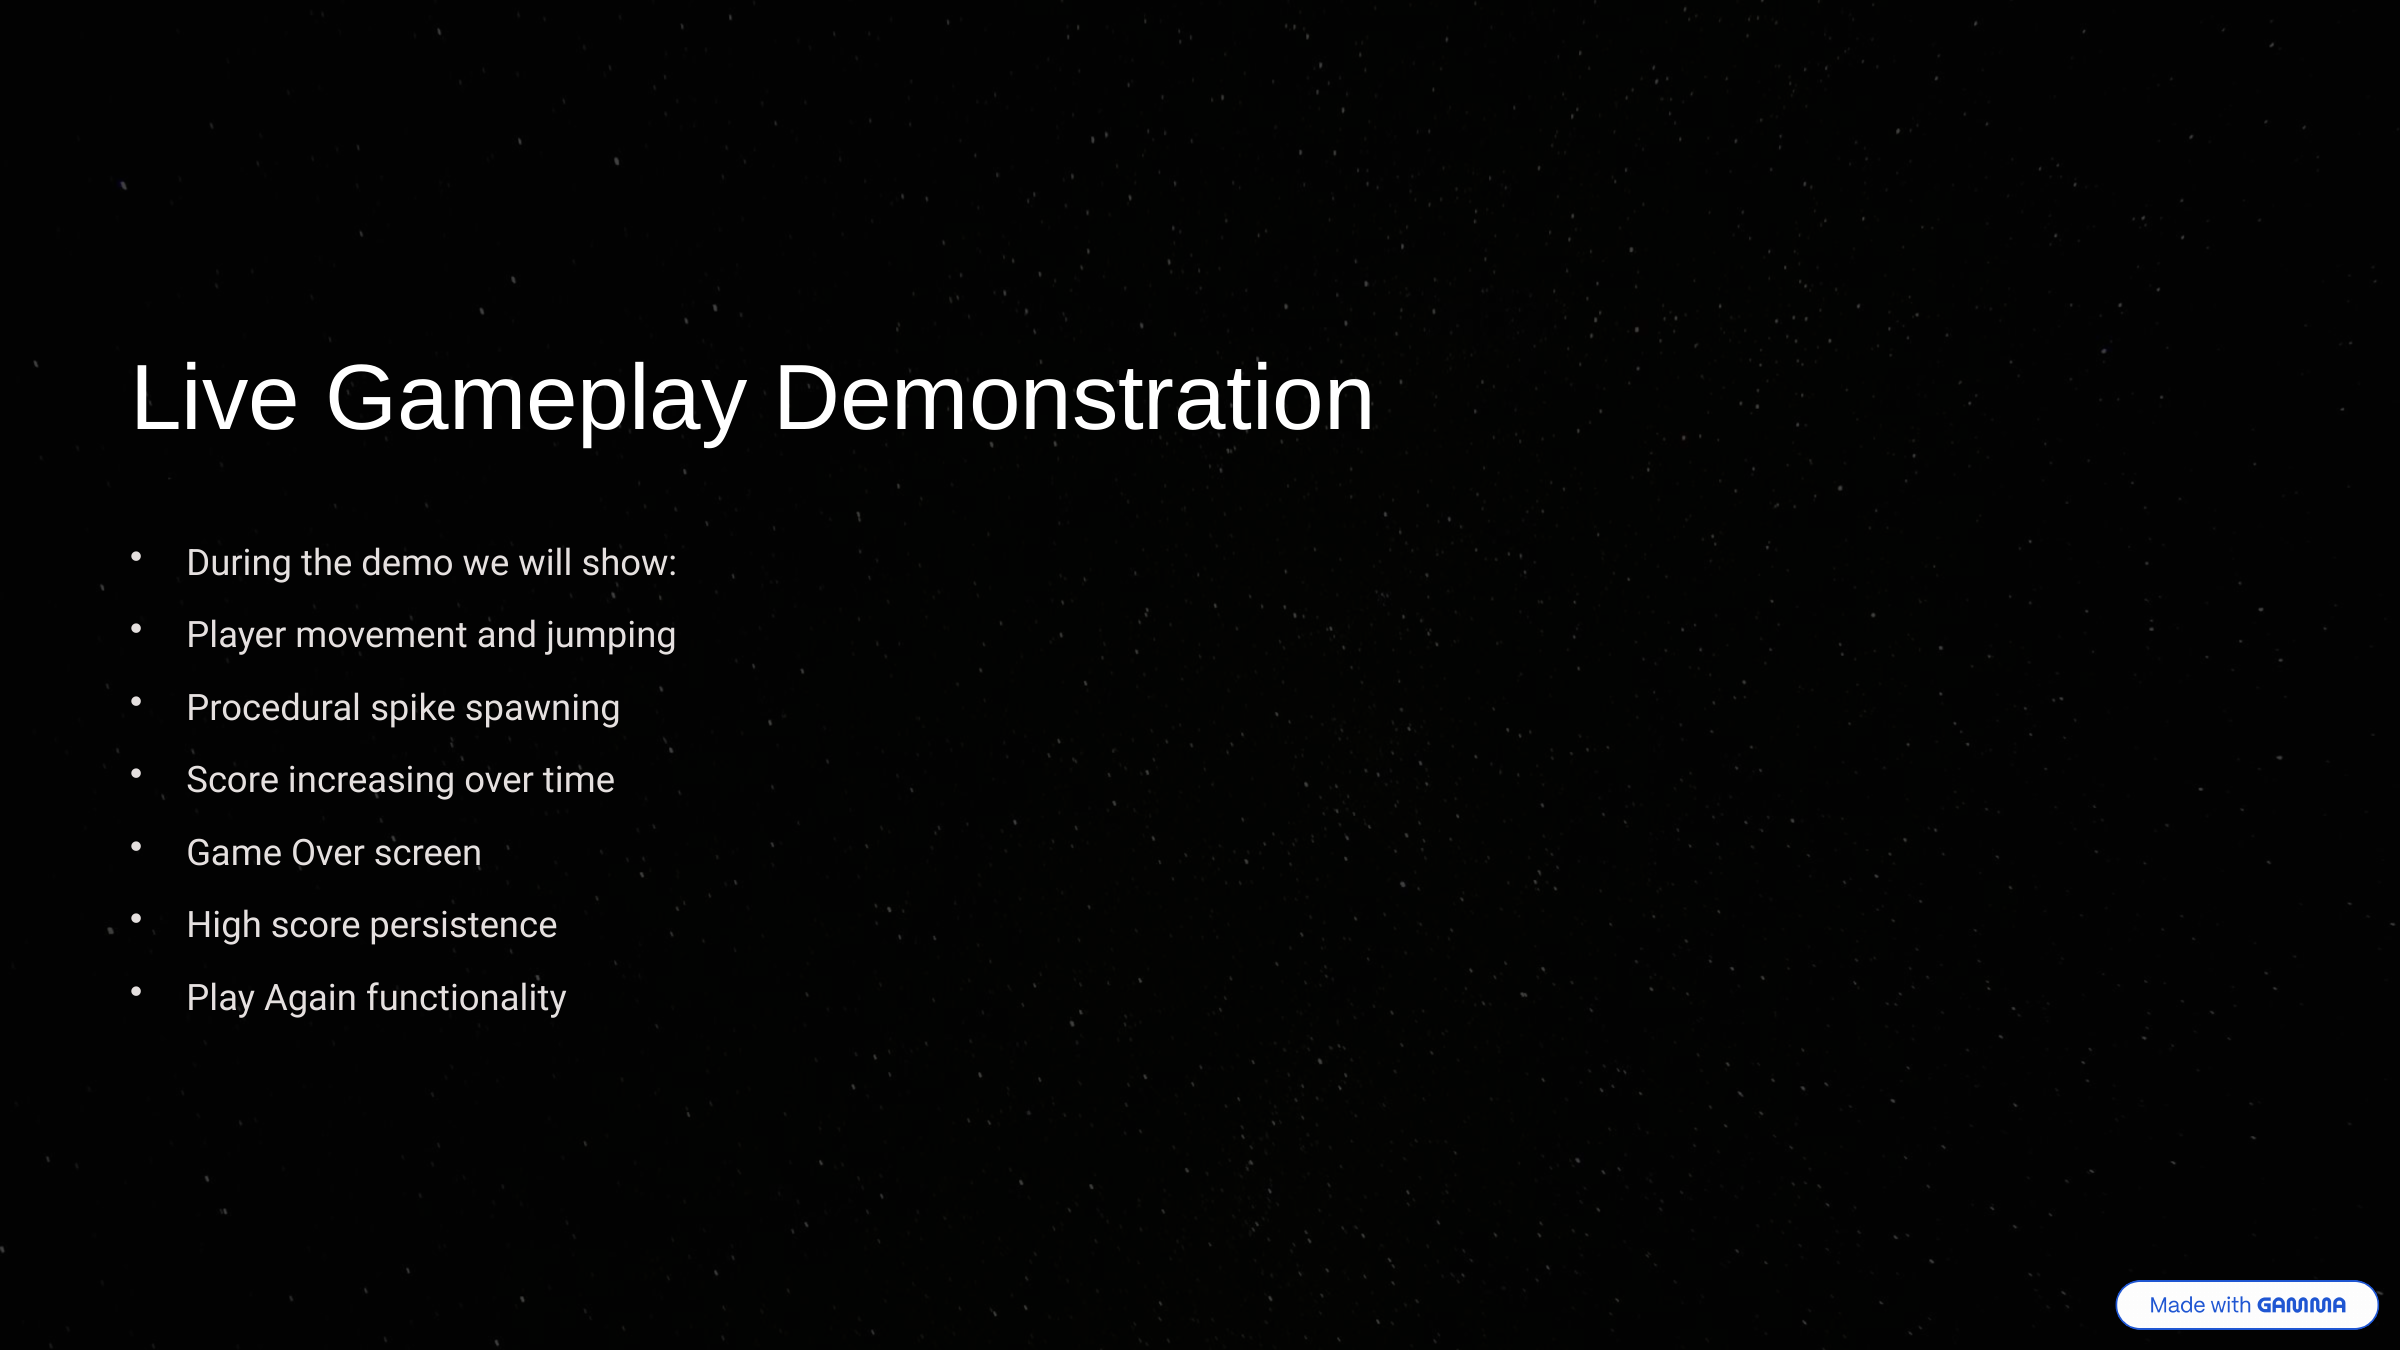

Live Gameplay Demonstration
During the demo we will show:
Player movement and jumping
Procedural spike spawning
Score increasing over time
Game Over screen
High score persistence
Play Again functionality